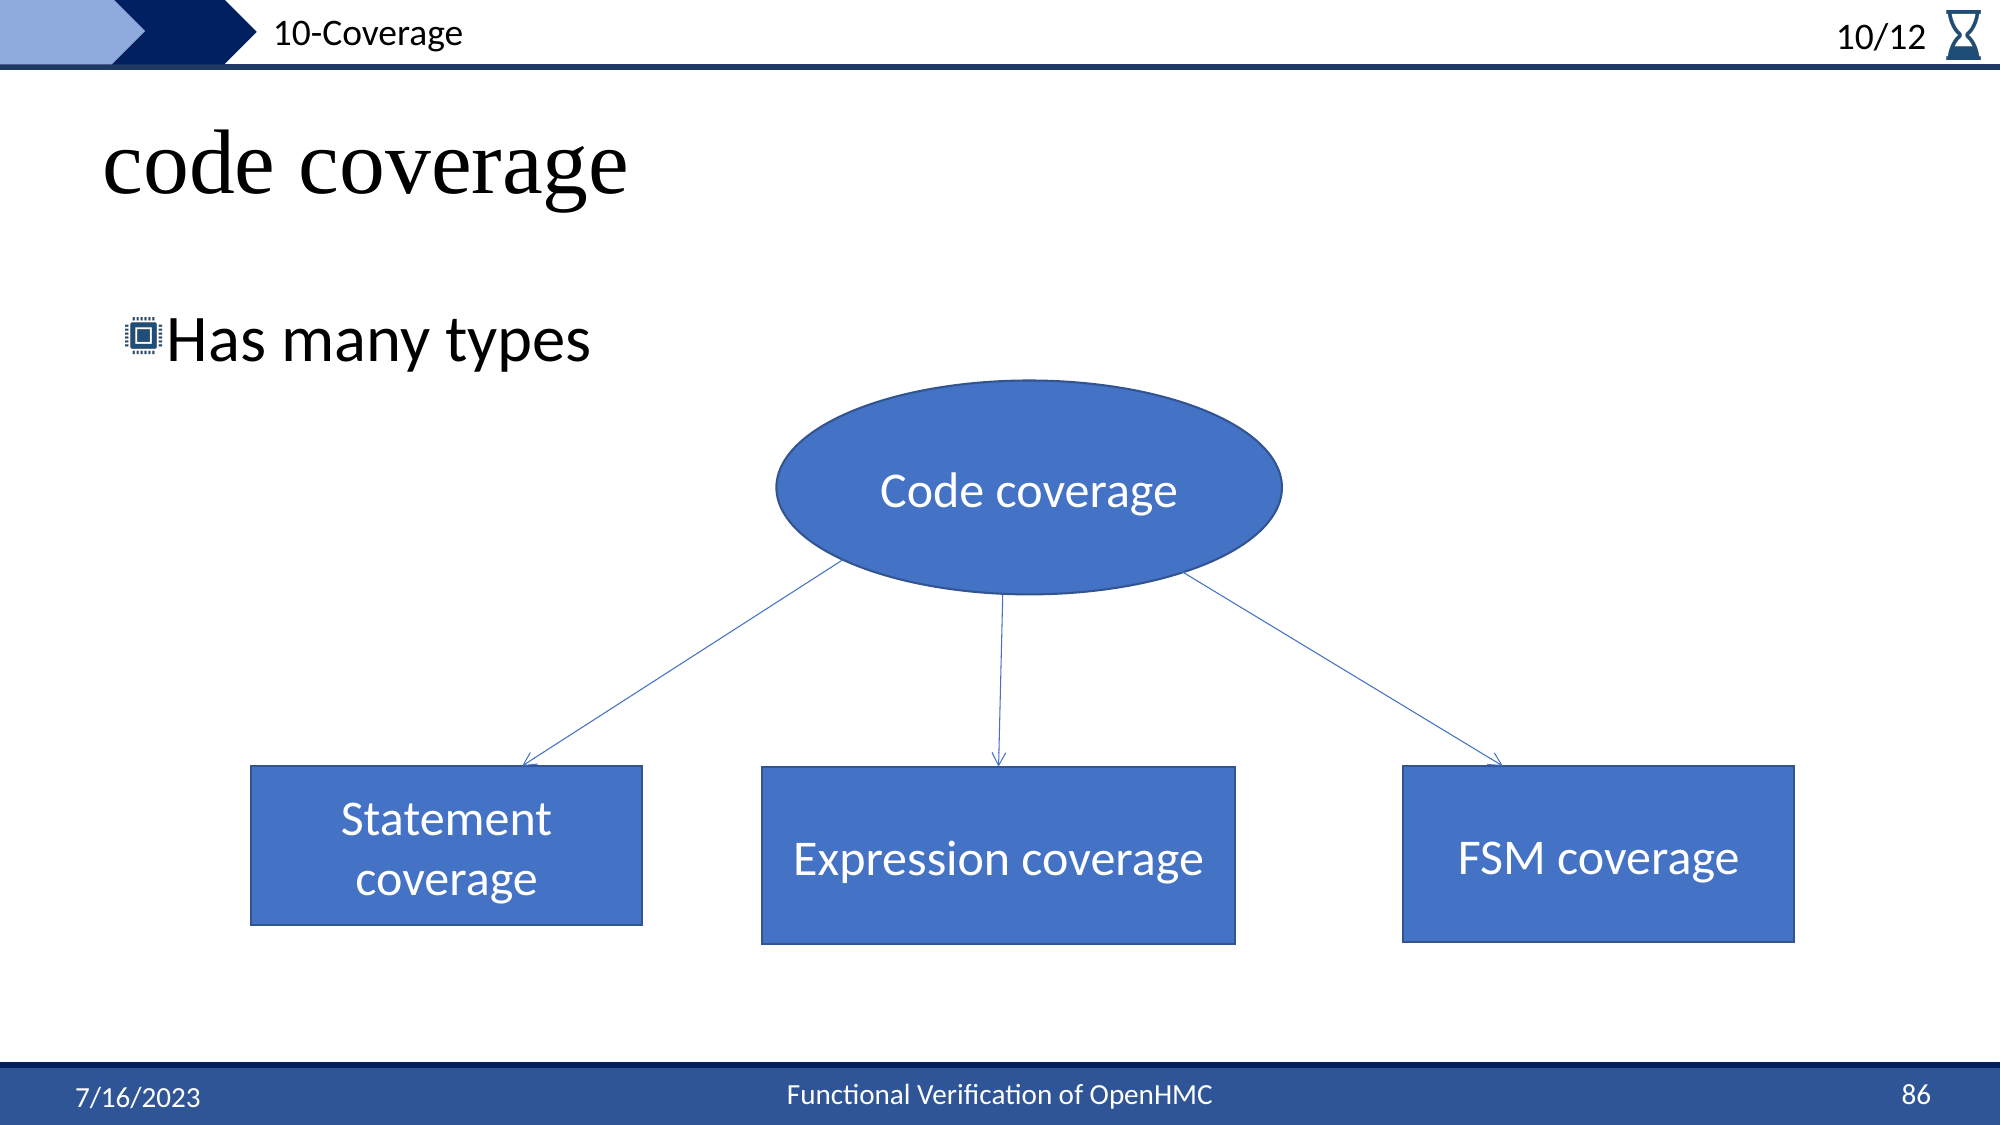

10-Coverage

10/12
# code coverage
Has many types

Code coverage
Statement coverage
FSM coverage
Expression coverage
86
Functional Verification of OpenHMC
7/16/2023